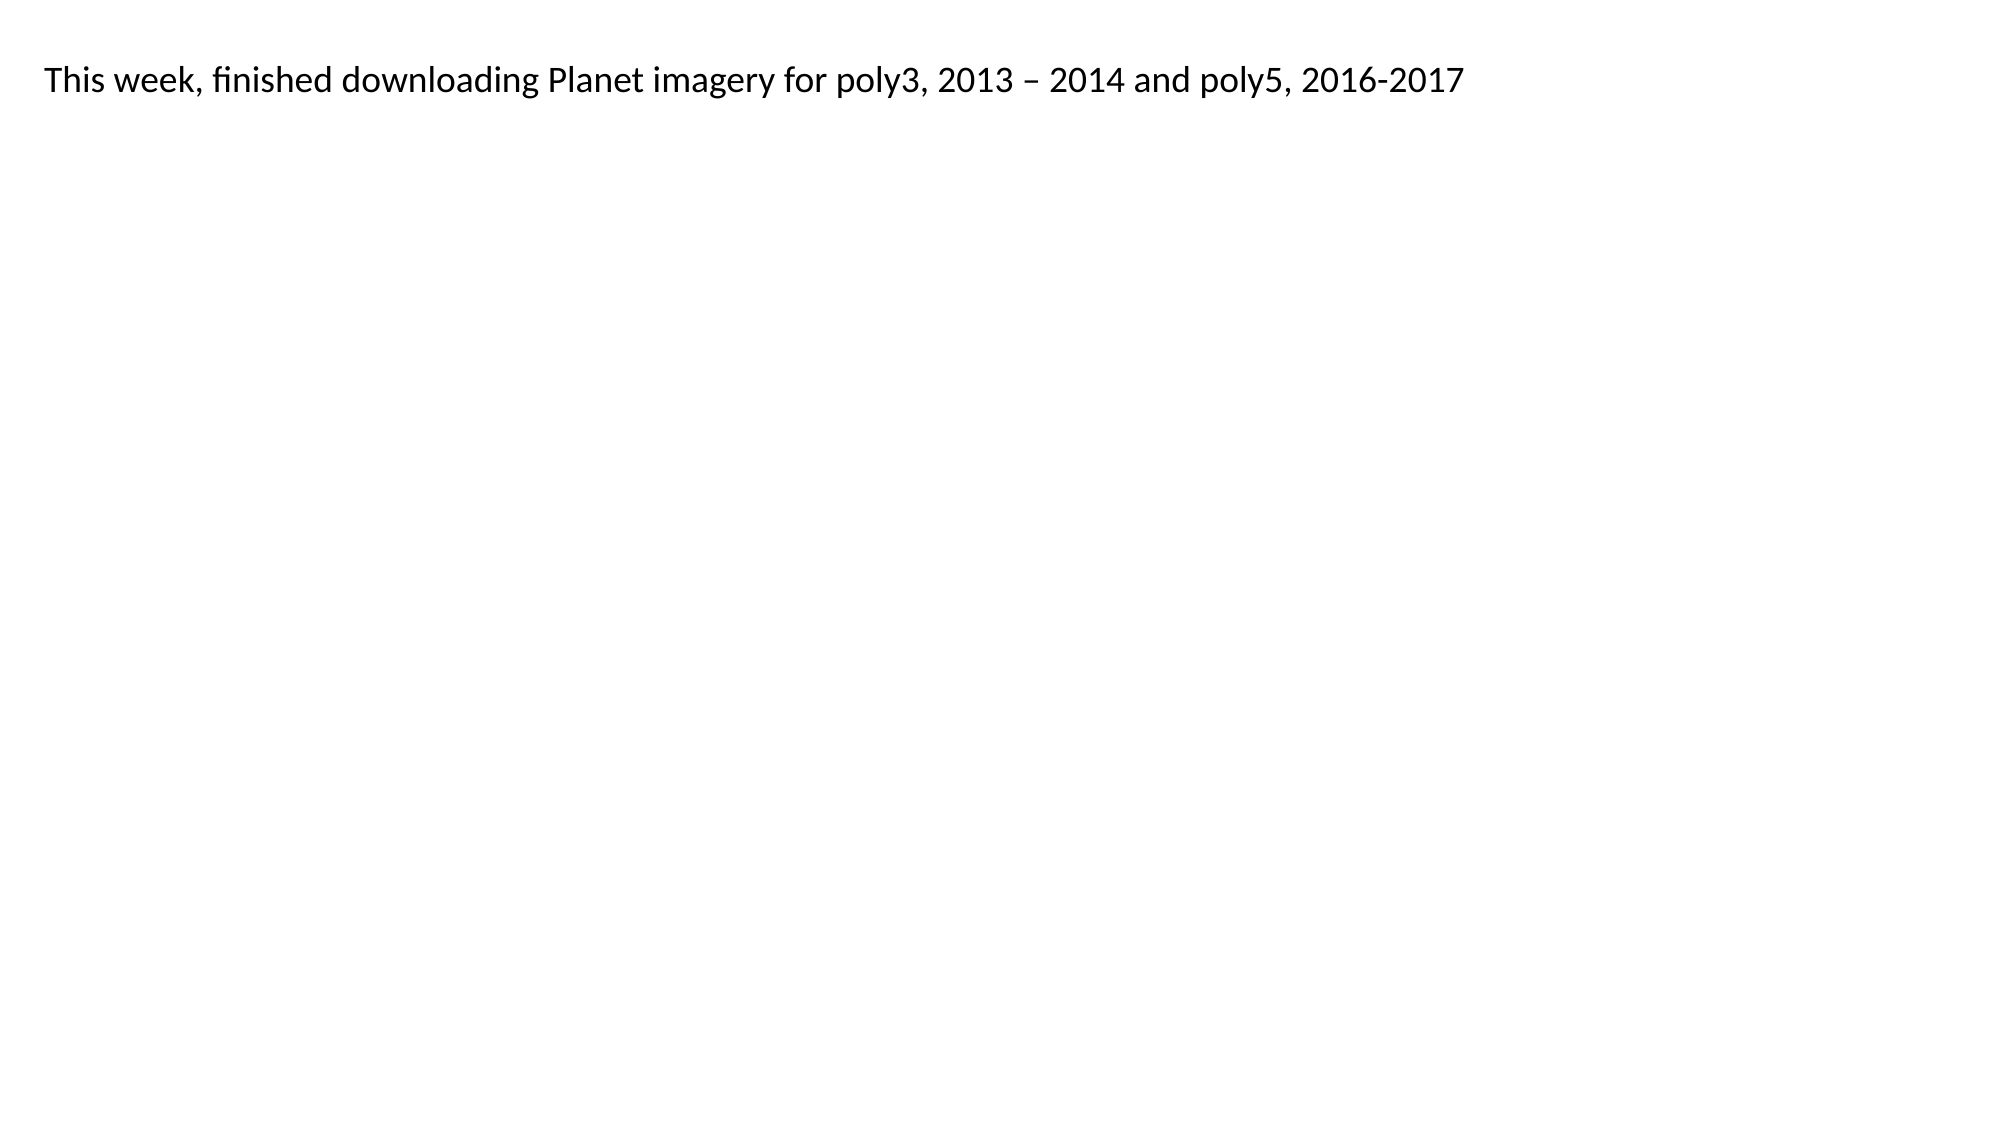

This week, finished downloading Planet imagery for poly3, 2013 – 2014 and poly5, 2016-2017